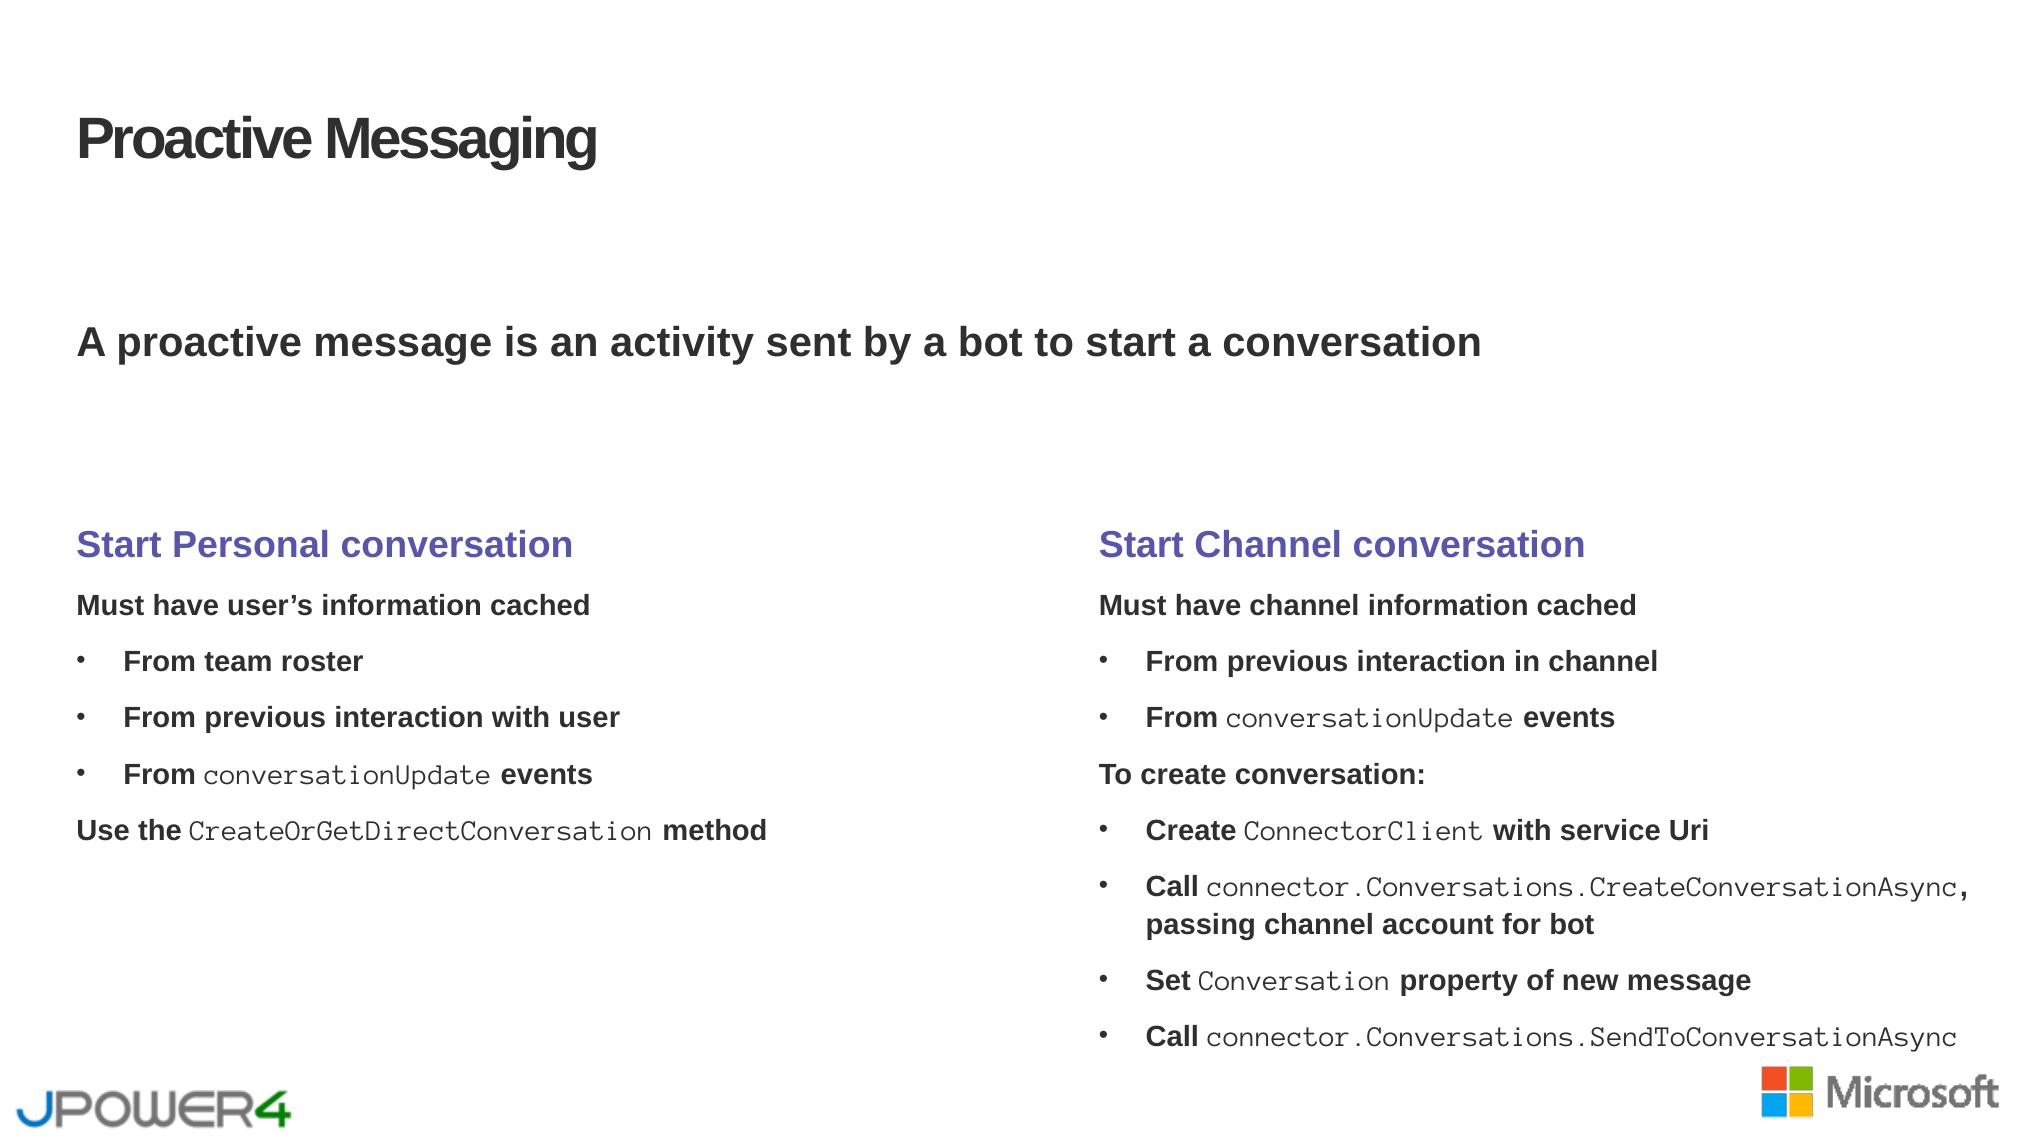

# Proactive Messaging
A proactive message is an activity sent by a bot to start a conversation
Start Personal conversation
Must have user’s information cached
From team roster
From previous interaction with user
From conversationUpdate events
Use the CreateOrGetDirectConversation method
Start Channel conversation
Must have channel information cached
From previous interaction in channel
From conversationUpdate events
To create conversation:
Create ConnectorClient with service Uri
Call connector.Conversations.CreateConversationAsync, passing channel account for bot
Set Conversation property of new message
Call connector.Conversations.SendToConversationAsync